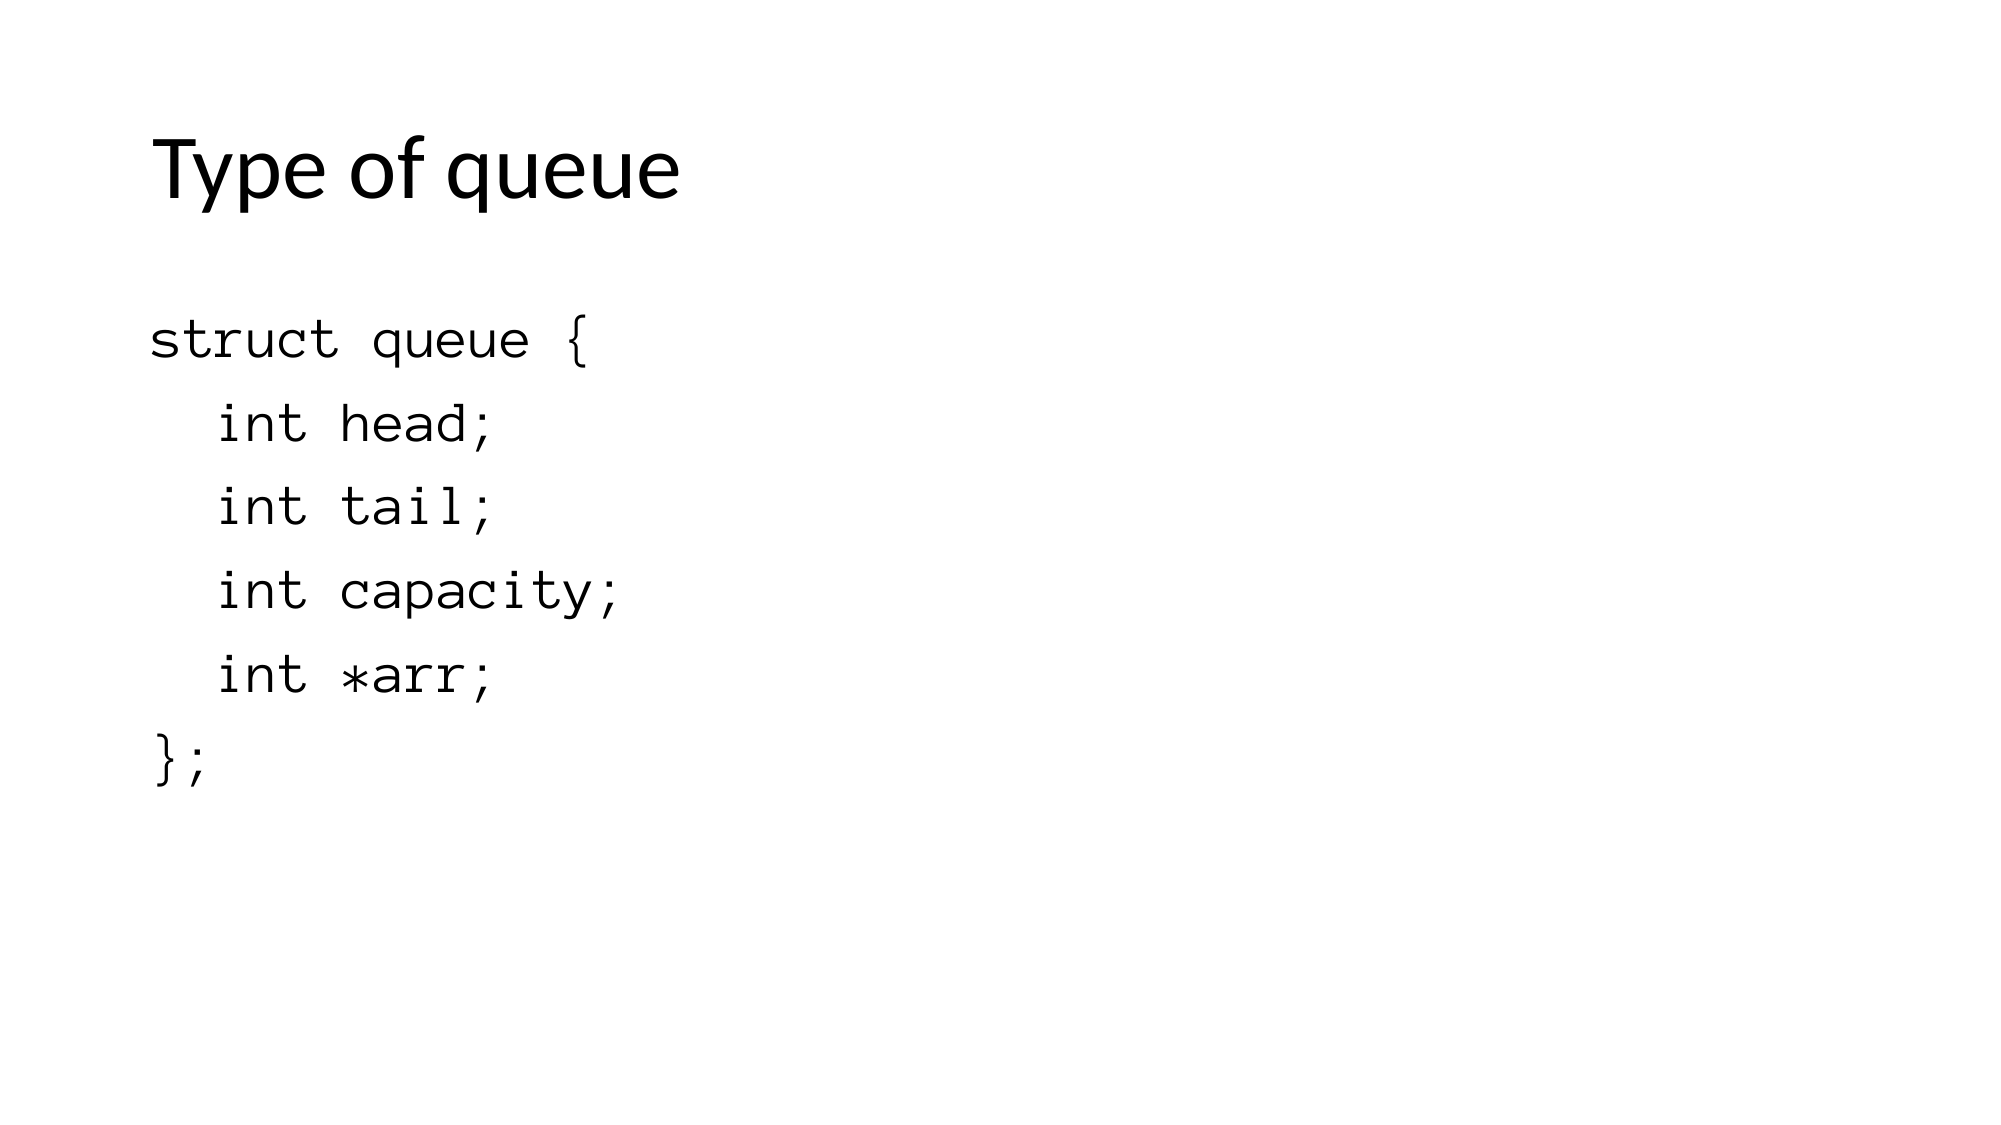

# Type of queue
struct queue {
  int head;
  int tail;
  int capacity;
  int *arr;
};